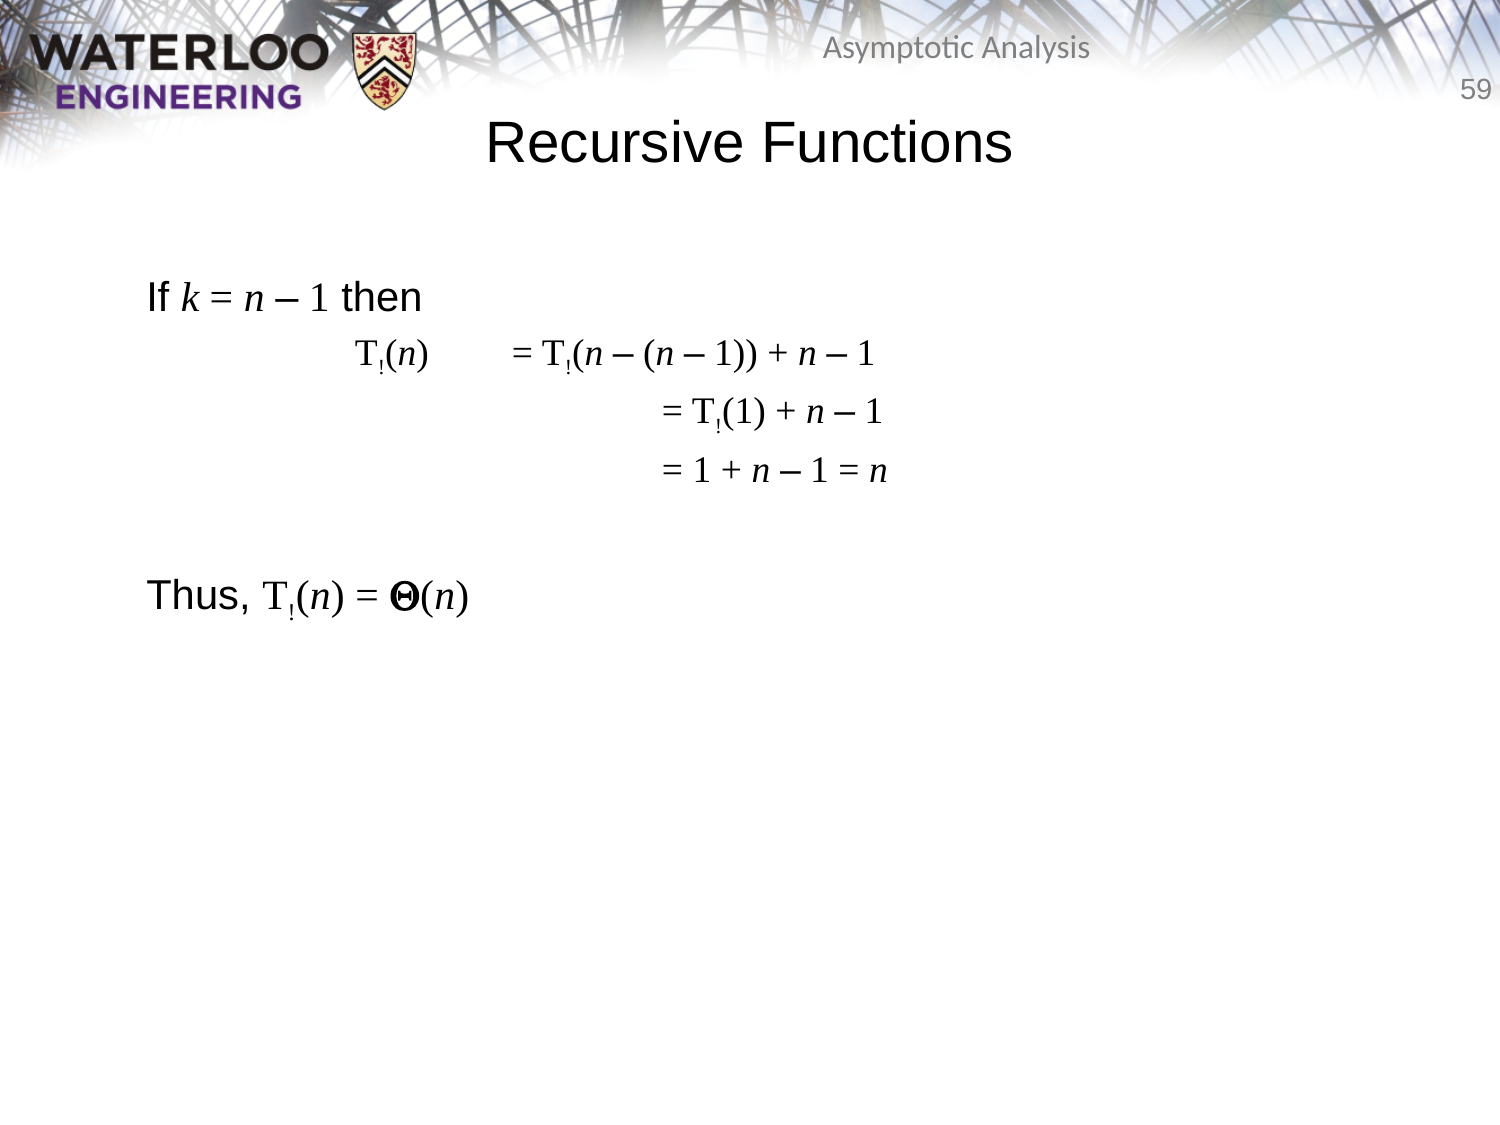

Recursive Functions
	If k = n – 1 then
                    T!(n)	= T!(n – (n – 1)) + n – 1
				= T!(1) + n – 1
				= 1 + n – 1 = n

	Thus, T!(n) = Θ(n)